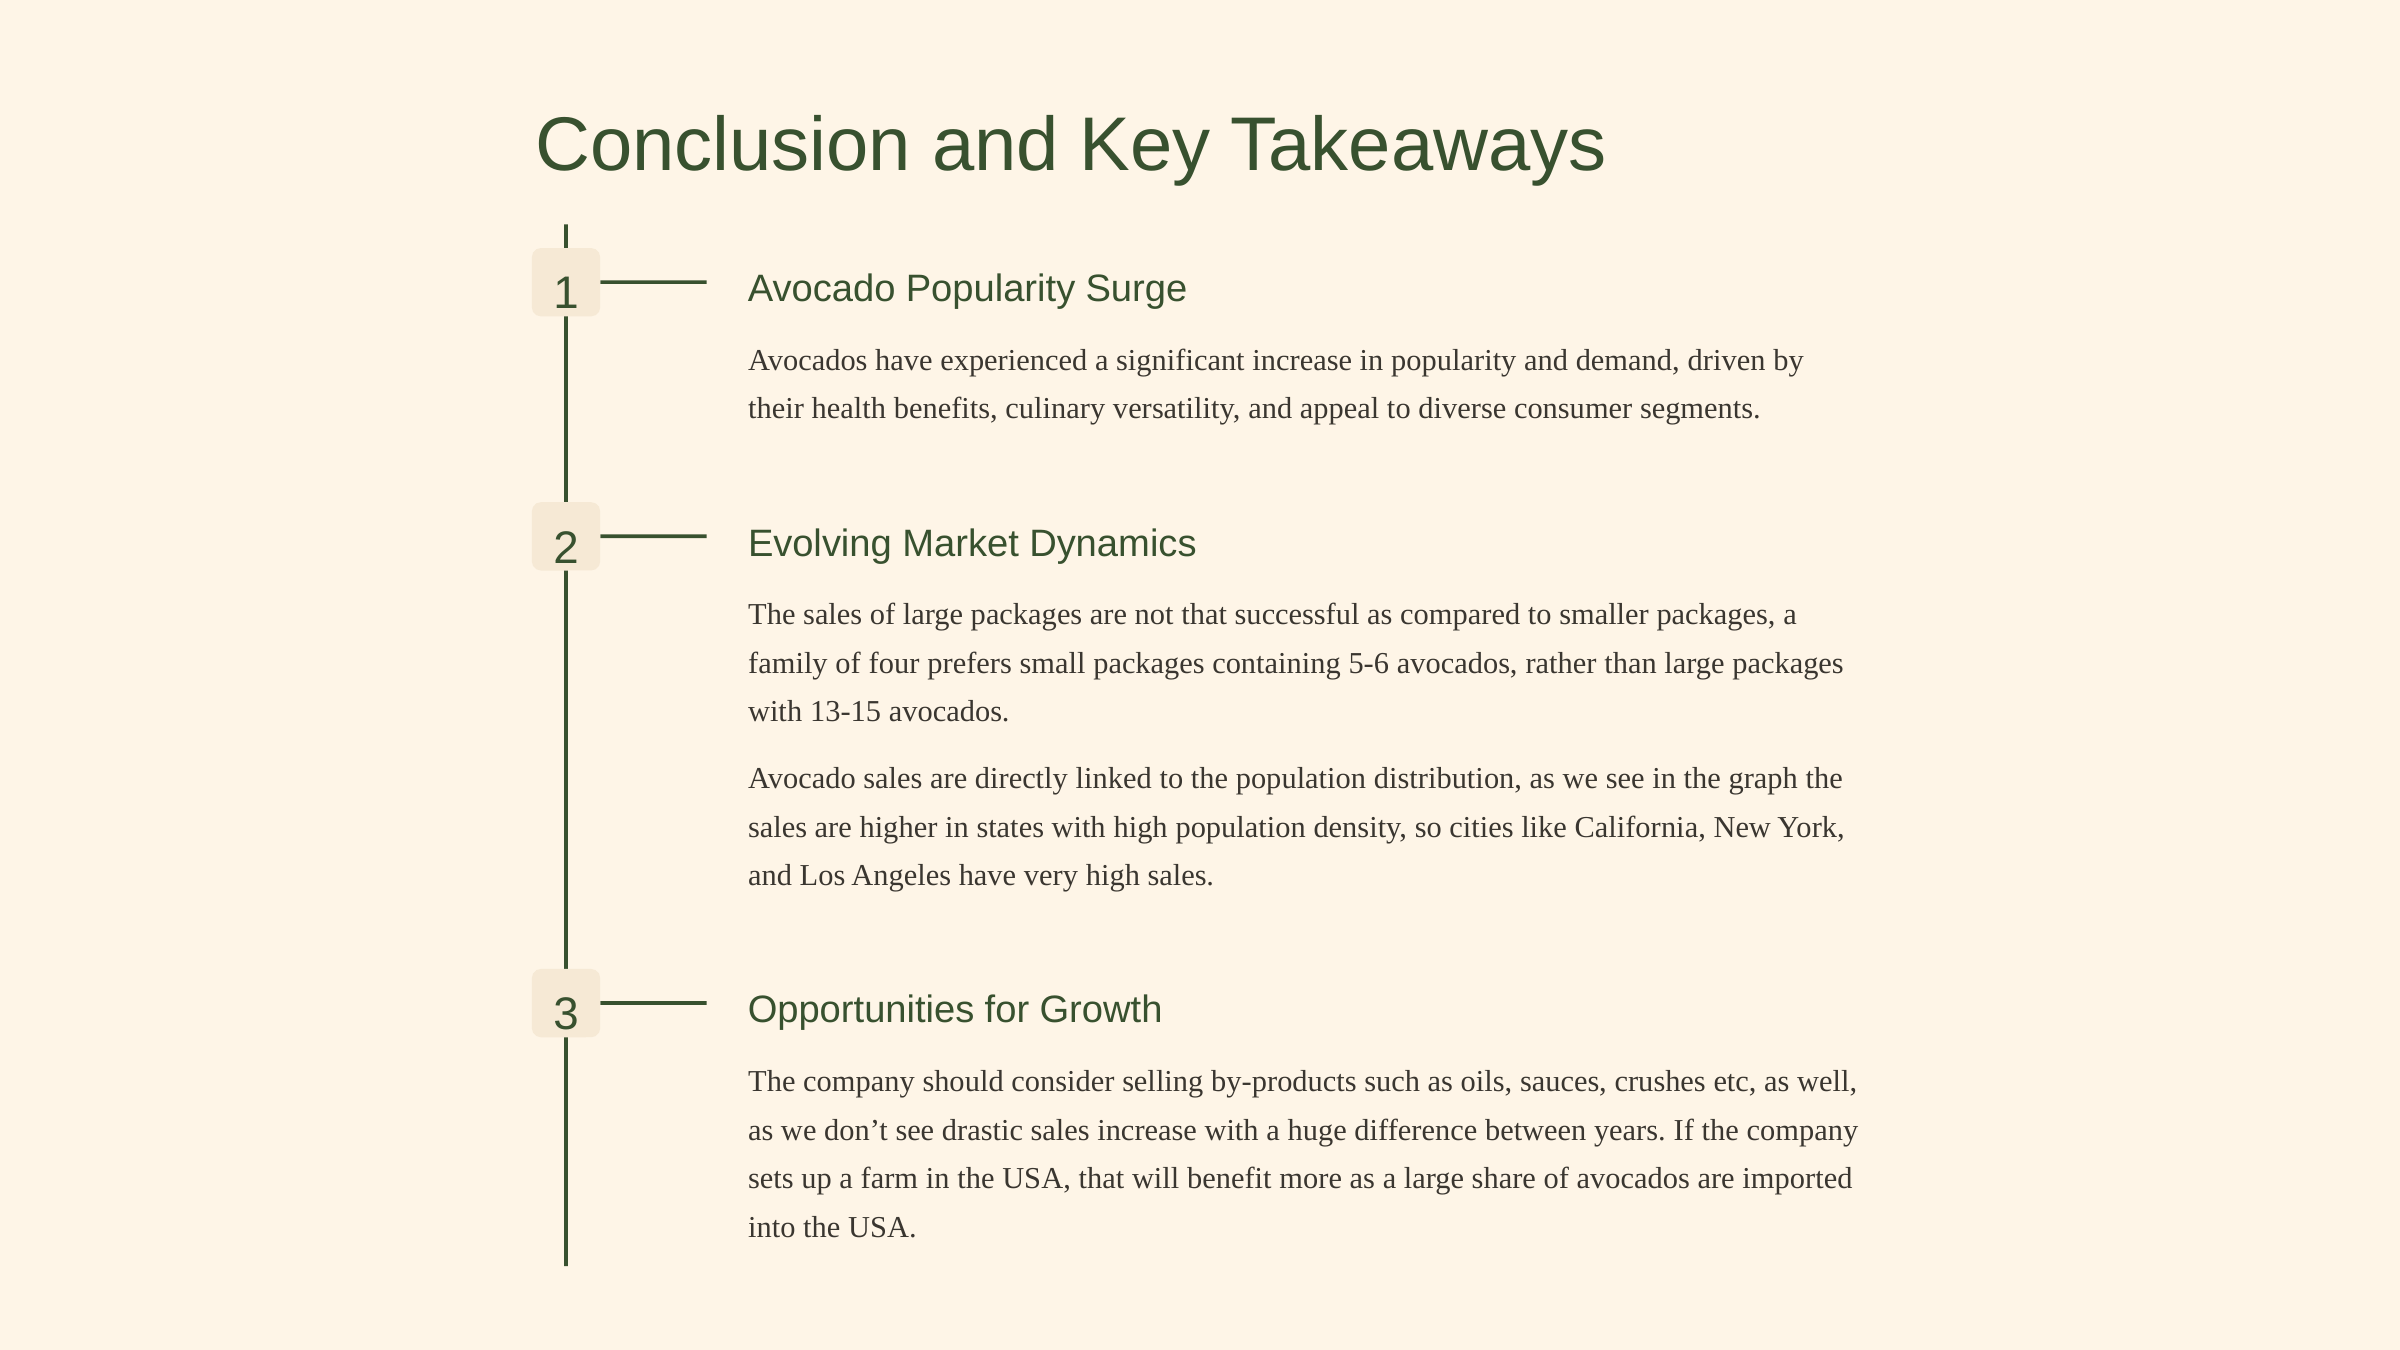

Conclusion and Key Takeaways

1
Avocado Popularity Surge

Avocados have experienced a significant increase in popularity and demand, driven by their health benefits, culinary versatility, and appeal to diverse consumer segments.

2
Evolving Market Dynamics

The sales of large packages are not that successful as compared to smaller packages, a family of four prefers small packages containing 5-6 avocados, rather than large packages with 13-15 avocados.
Avocado sales are directly linked to the population distribution, as we see in the graph the sales are higher in states with high population density, so cities like California, New York, and Los Angeles have very high sales.

3
Opportunities for Growth

The company should consider selling by-products such as oils, sauces, crushes etc, as well, as we don’t see drastic sales increase with a huge difference between years. If the company sets up a farm in the USA, that will benefit more as a large share of avocados are imported into the USA.